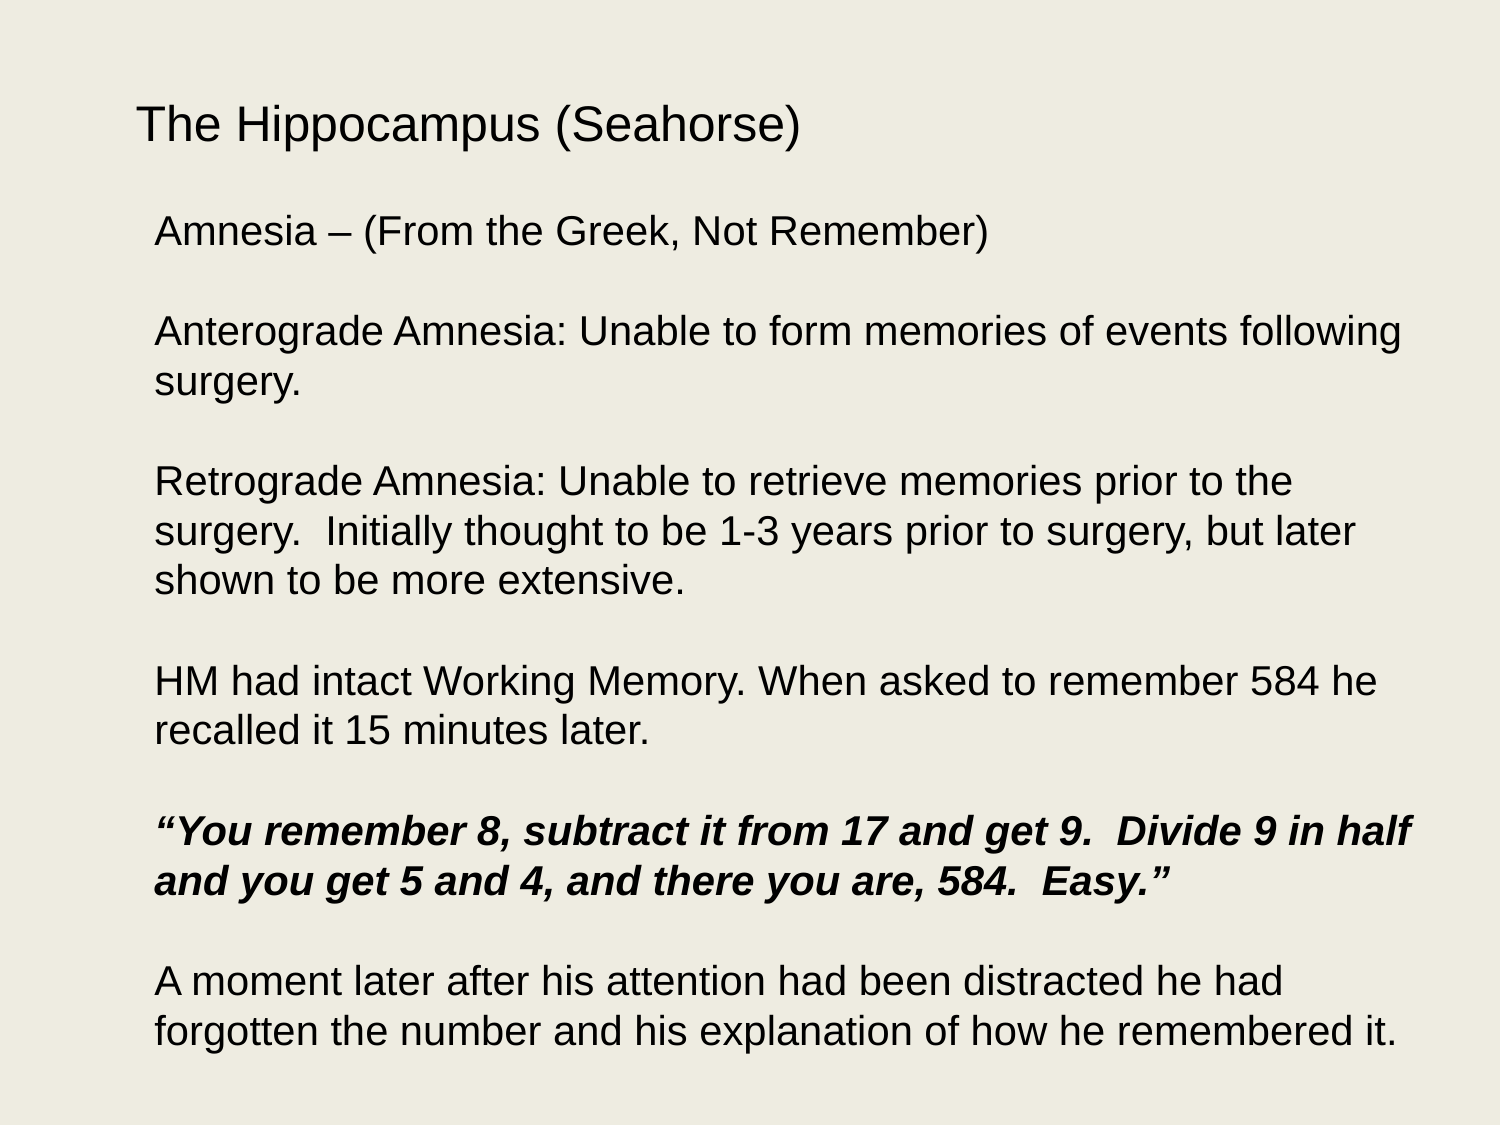

The Hippocampus (Seahorse)
Amnesia – (From the Greek, Not Remember)

Anterograde Amnesia: Unable to form memories of events following surgery.

Retrograde Amnesia: Unable to retrieve memories prior to the surgery.  Initially thought to be 1-3 years prior to surgery, but later shown to be more extensive.

HM had intact Working Memory. When asked to remember 584 he recalled it 15 minutes later.

“You remember 8, subtract it from 17 and get 9.  Divide 9 in half and you get 5 and 4, and there you are, 584.  Easy.”

A moment later after his attention had been distracted he had forgotten the number and his explanation of how he remembered it.